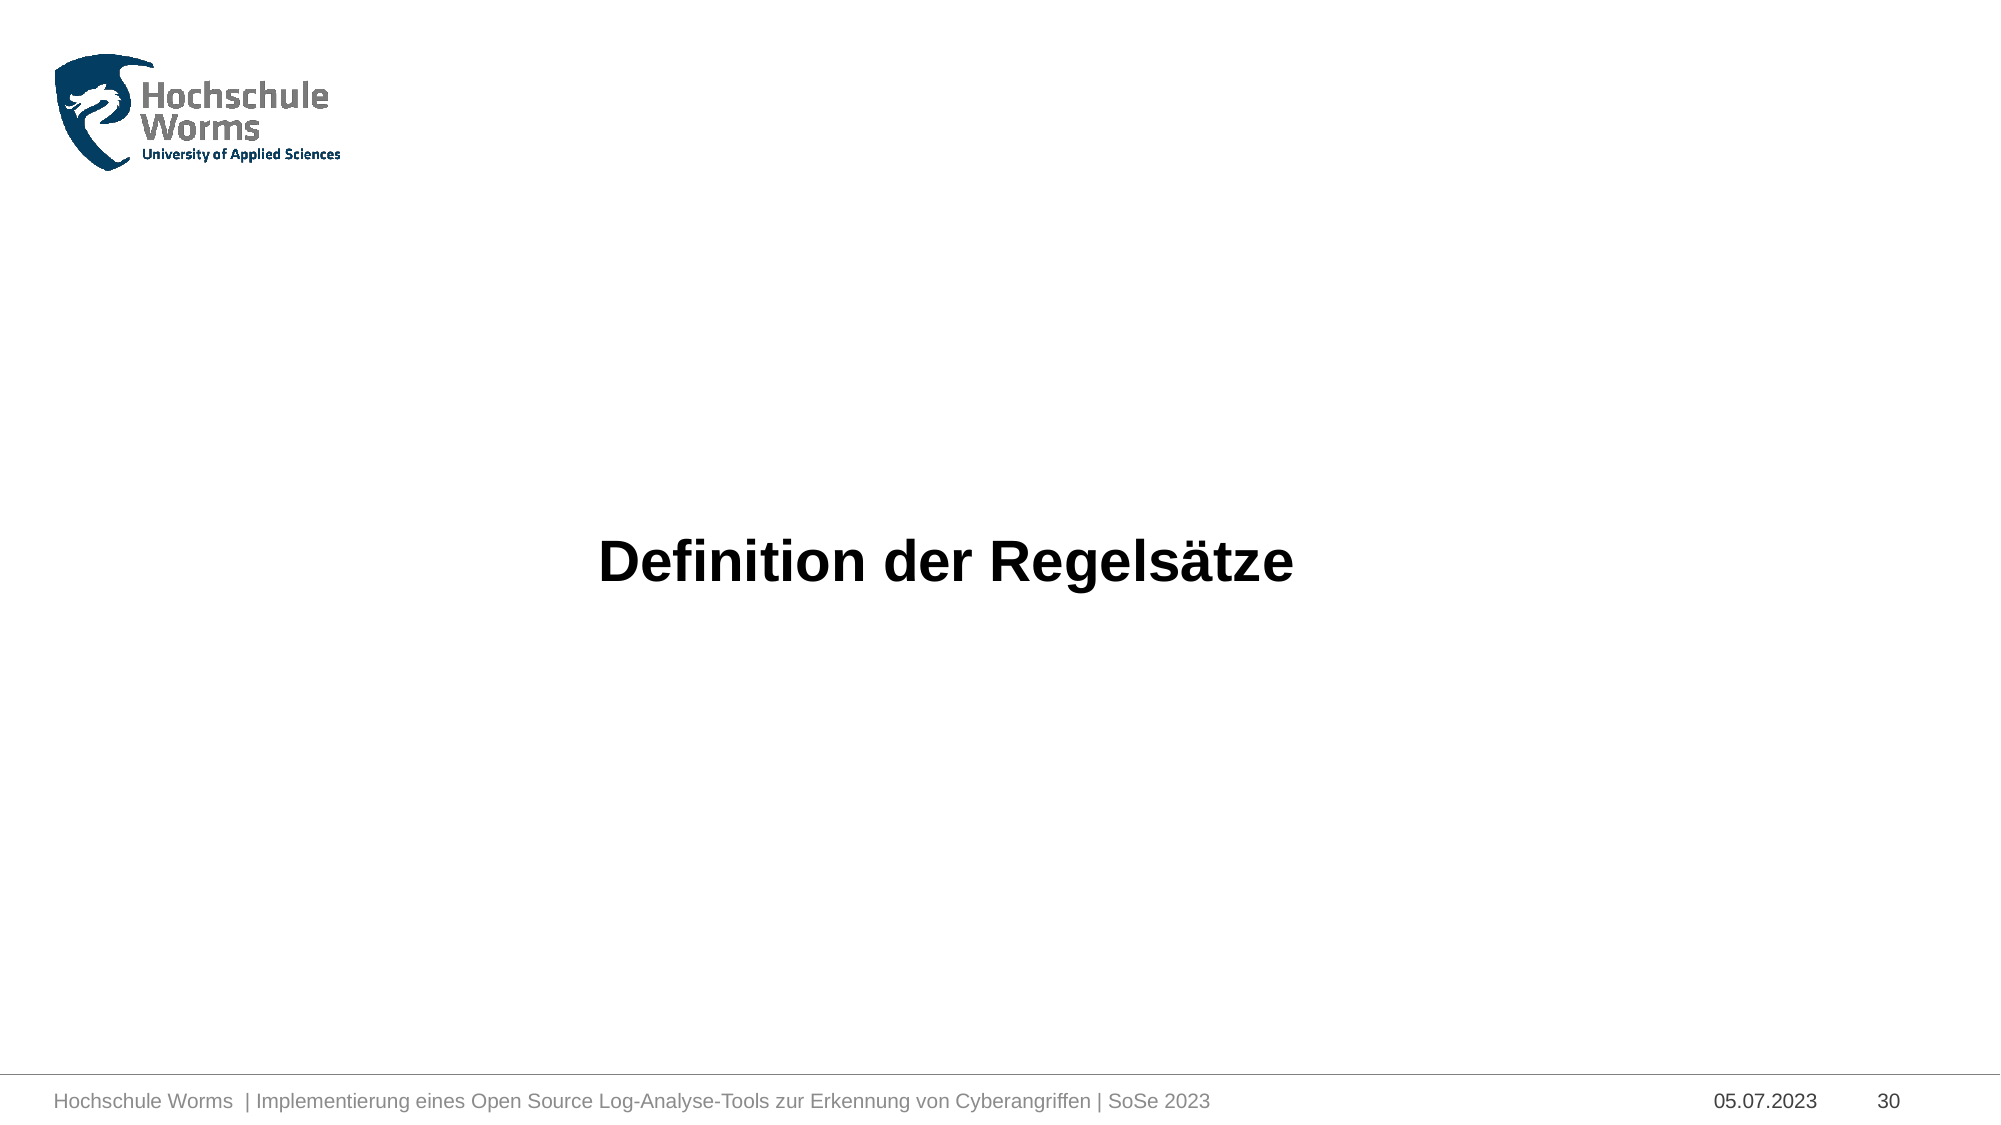

# Definition der Regelsätze
Hochschule Worms  | Implementierung eines Open Source Log-Analyse-Tools zur Erkennung von Cyberangriffen | SoSe 2023
05.07.2023
30